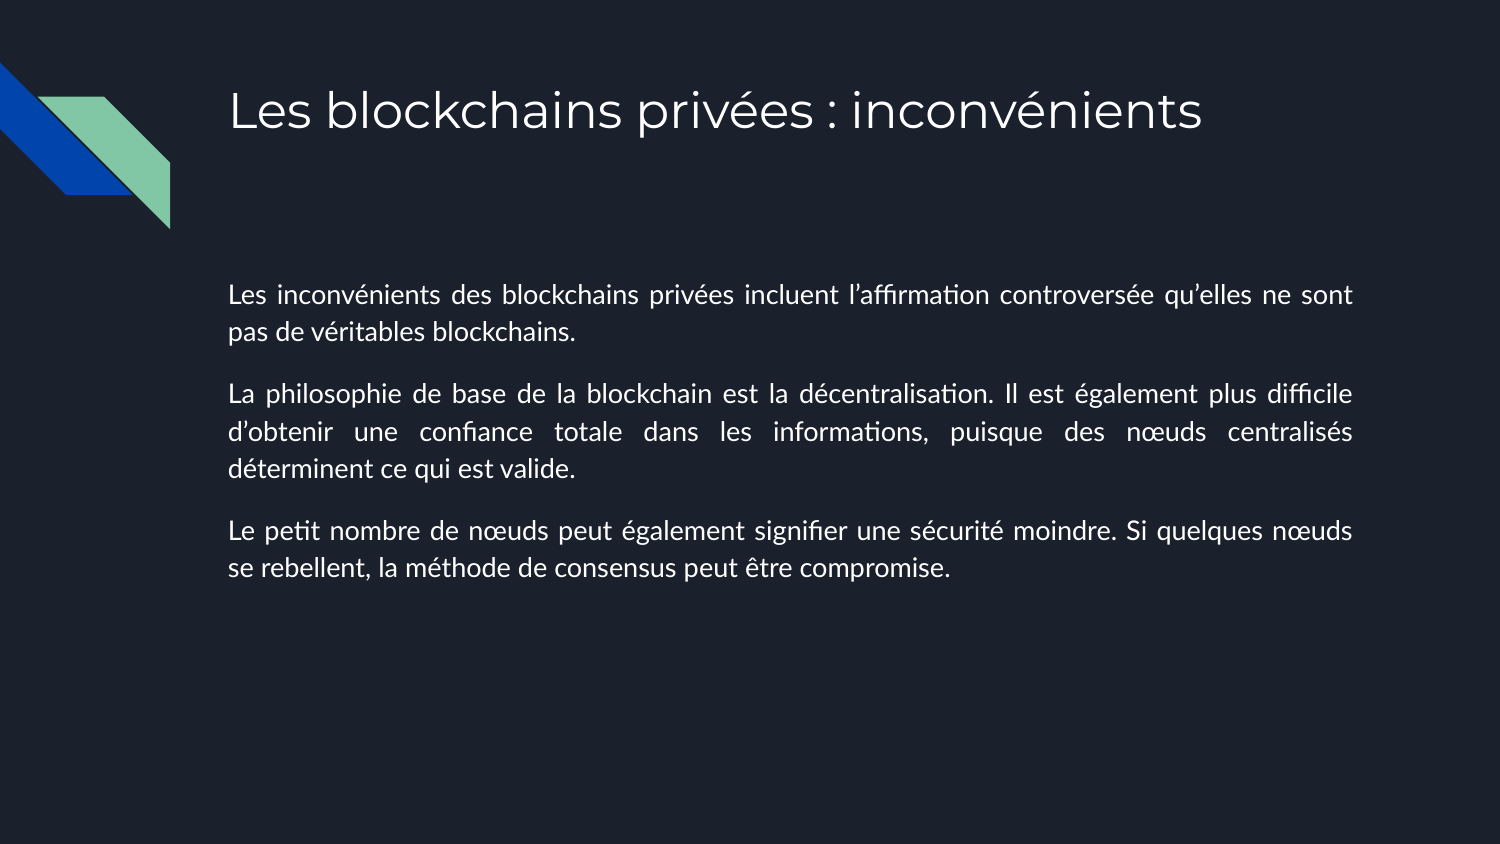

# Les blockchains privées : inconvénients
Les inconvénients des blockchains privées incluent l’affirmation controversée qu’elles ne sont pas de véritables blockchains.
La philosophie de base de la blockchain est la décentralisation. Il est également plus difficile d’obtenir une confiance totale dans les informations, puisque des nœuds centralisés déterminent ce qui est valide.
Le petit nombre de nœuds peut également signifier une sécurité moindre. Si quelques nœuds se rebellent, la méthode de consensus peut être compromise.